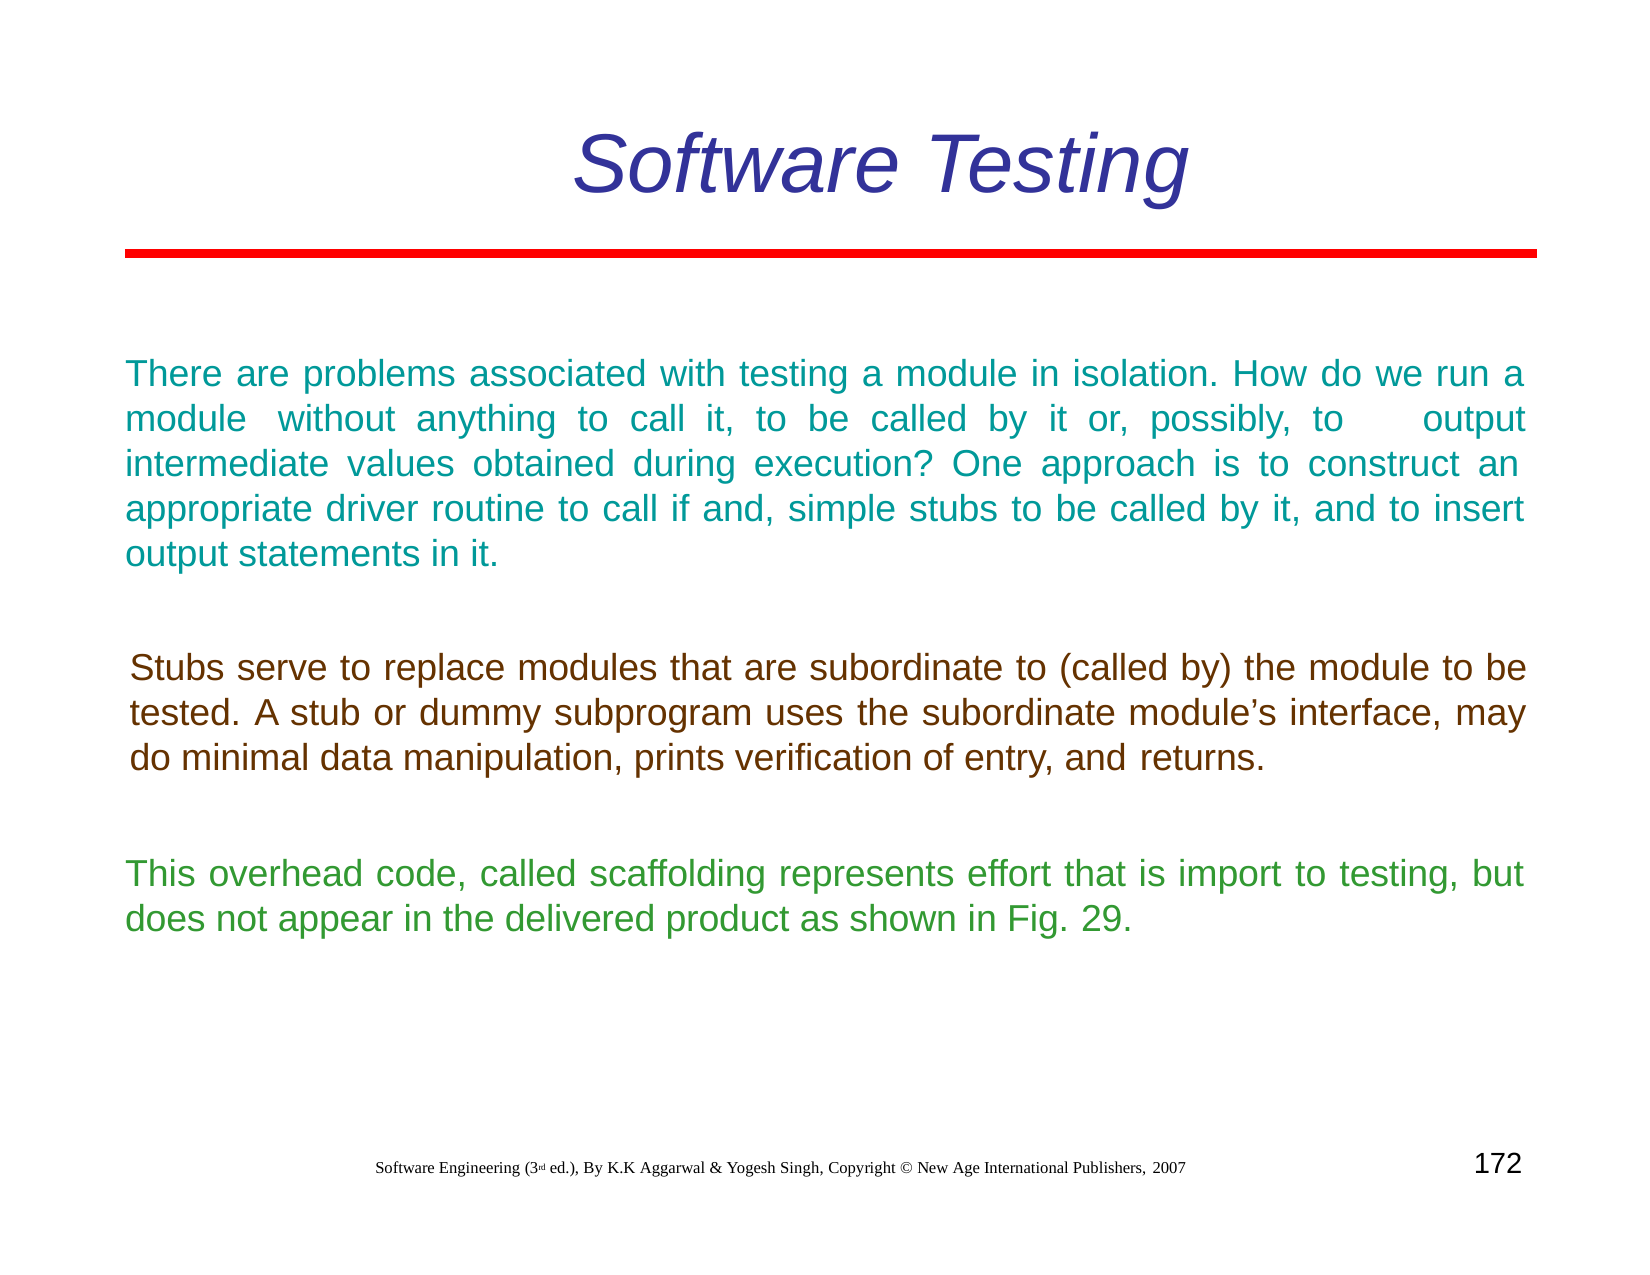

# Software Testing

There are problems associated with testing a module in isolation. How do we run a  module   without  anything  to  call  it,  to  be  called  by  it  or,  possibly,  to       output
intermediate values obtained during execution? One approach is to construct an  appropriate driver routine to call if and, simple stubs to be called by it, and to insert  output statements in it.

Stubs serve to replace modules that are subordinate to (called by) the module to be  tested. A stub or dummy subprogram uses the subordinate module’s interface, may  do minimal data manipulation, prints verification of entry, and returns.

This overhead code, called scaffolding represents effort that is import to testing, but  does not appear in the delivered product as shown in Fig. 29.
172
Software Engineering (3rd  ed.), By K.K Aggarwal & Yogesh Singh, Copyright © New Age International Publishers, 2007